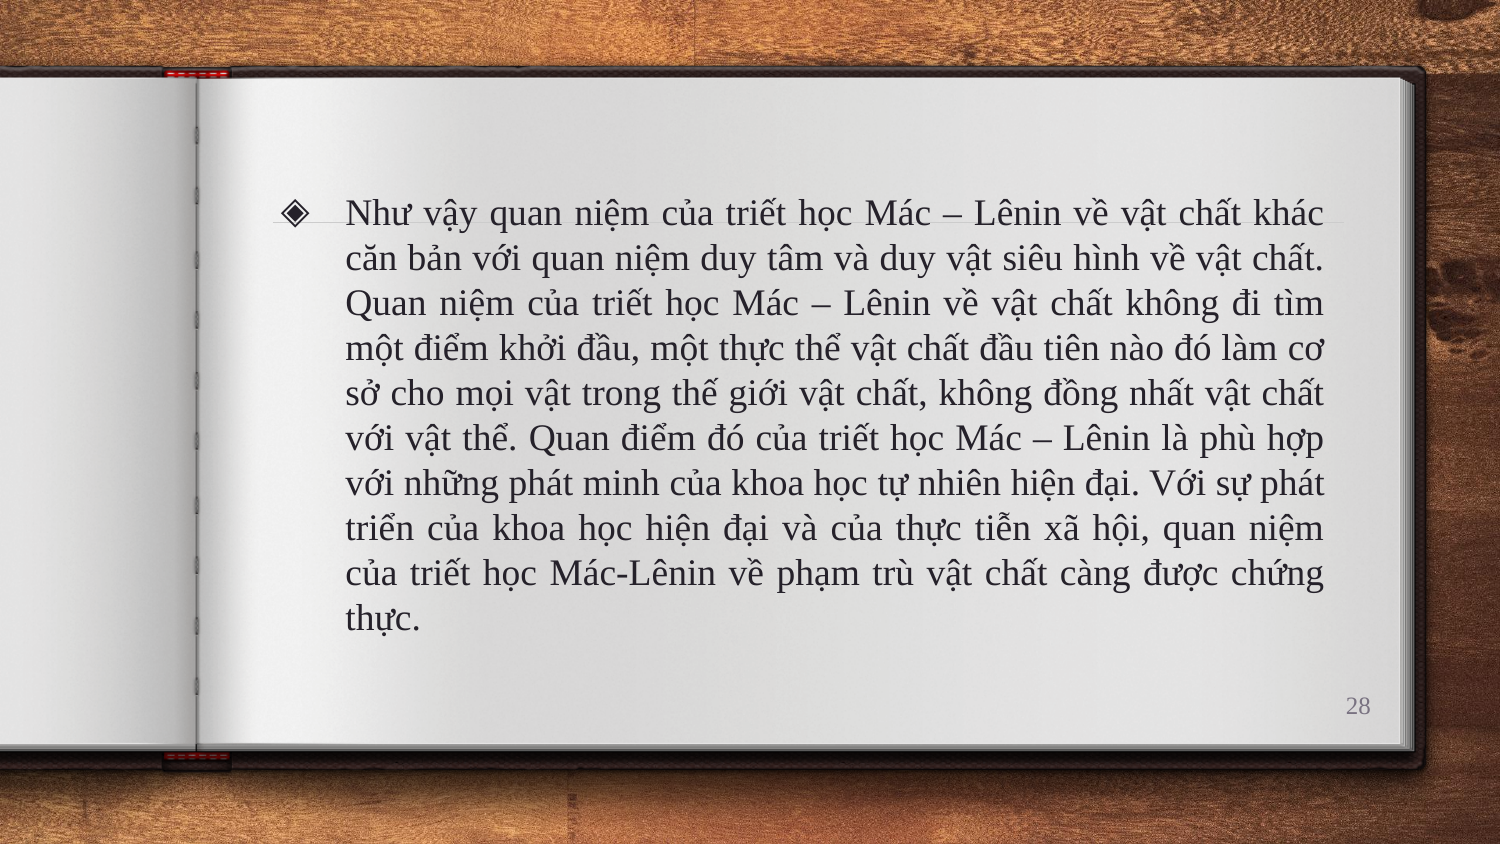

Như vậy quan niệm của triết học Mác – Lênin về vật chất khác căn bản với quan niệm duy tâm và duy vật siêu hình về vật chất. Quan niệm của triết học Mác – Lênin về vật chất không đi tìm một điểm khởi đầu, một thực thể vật chất đầu tiên nào đó làm cơ sở cho mọi vật trong thế giới vật chất, không đồng nhất vật chất với vật thể. Quan điểm đó của triết học Mác – Lênin là phù hợp với những phát minh của khoa học tự nhiên hiện đại. Với sự phát triển của khoa học hiện đại và của thực tiễn xã hội, quan niệm của triết học Mác-Lênin về phạm trù vật chất càng được chứng thực.
28